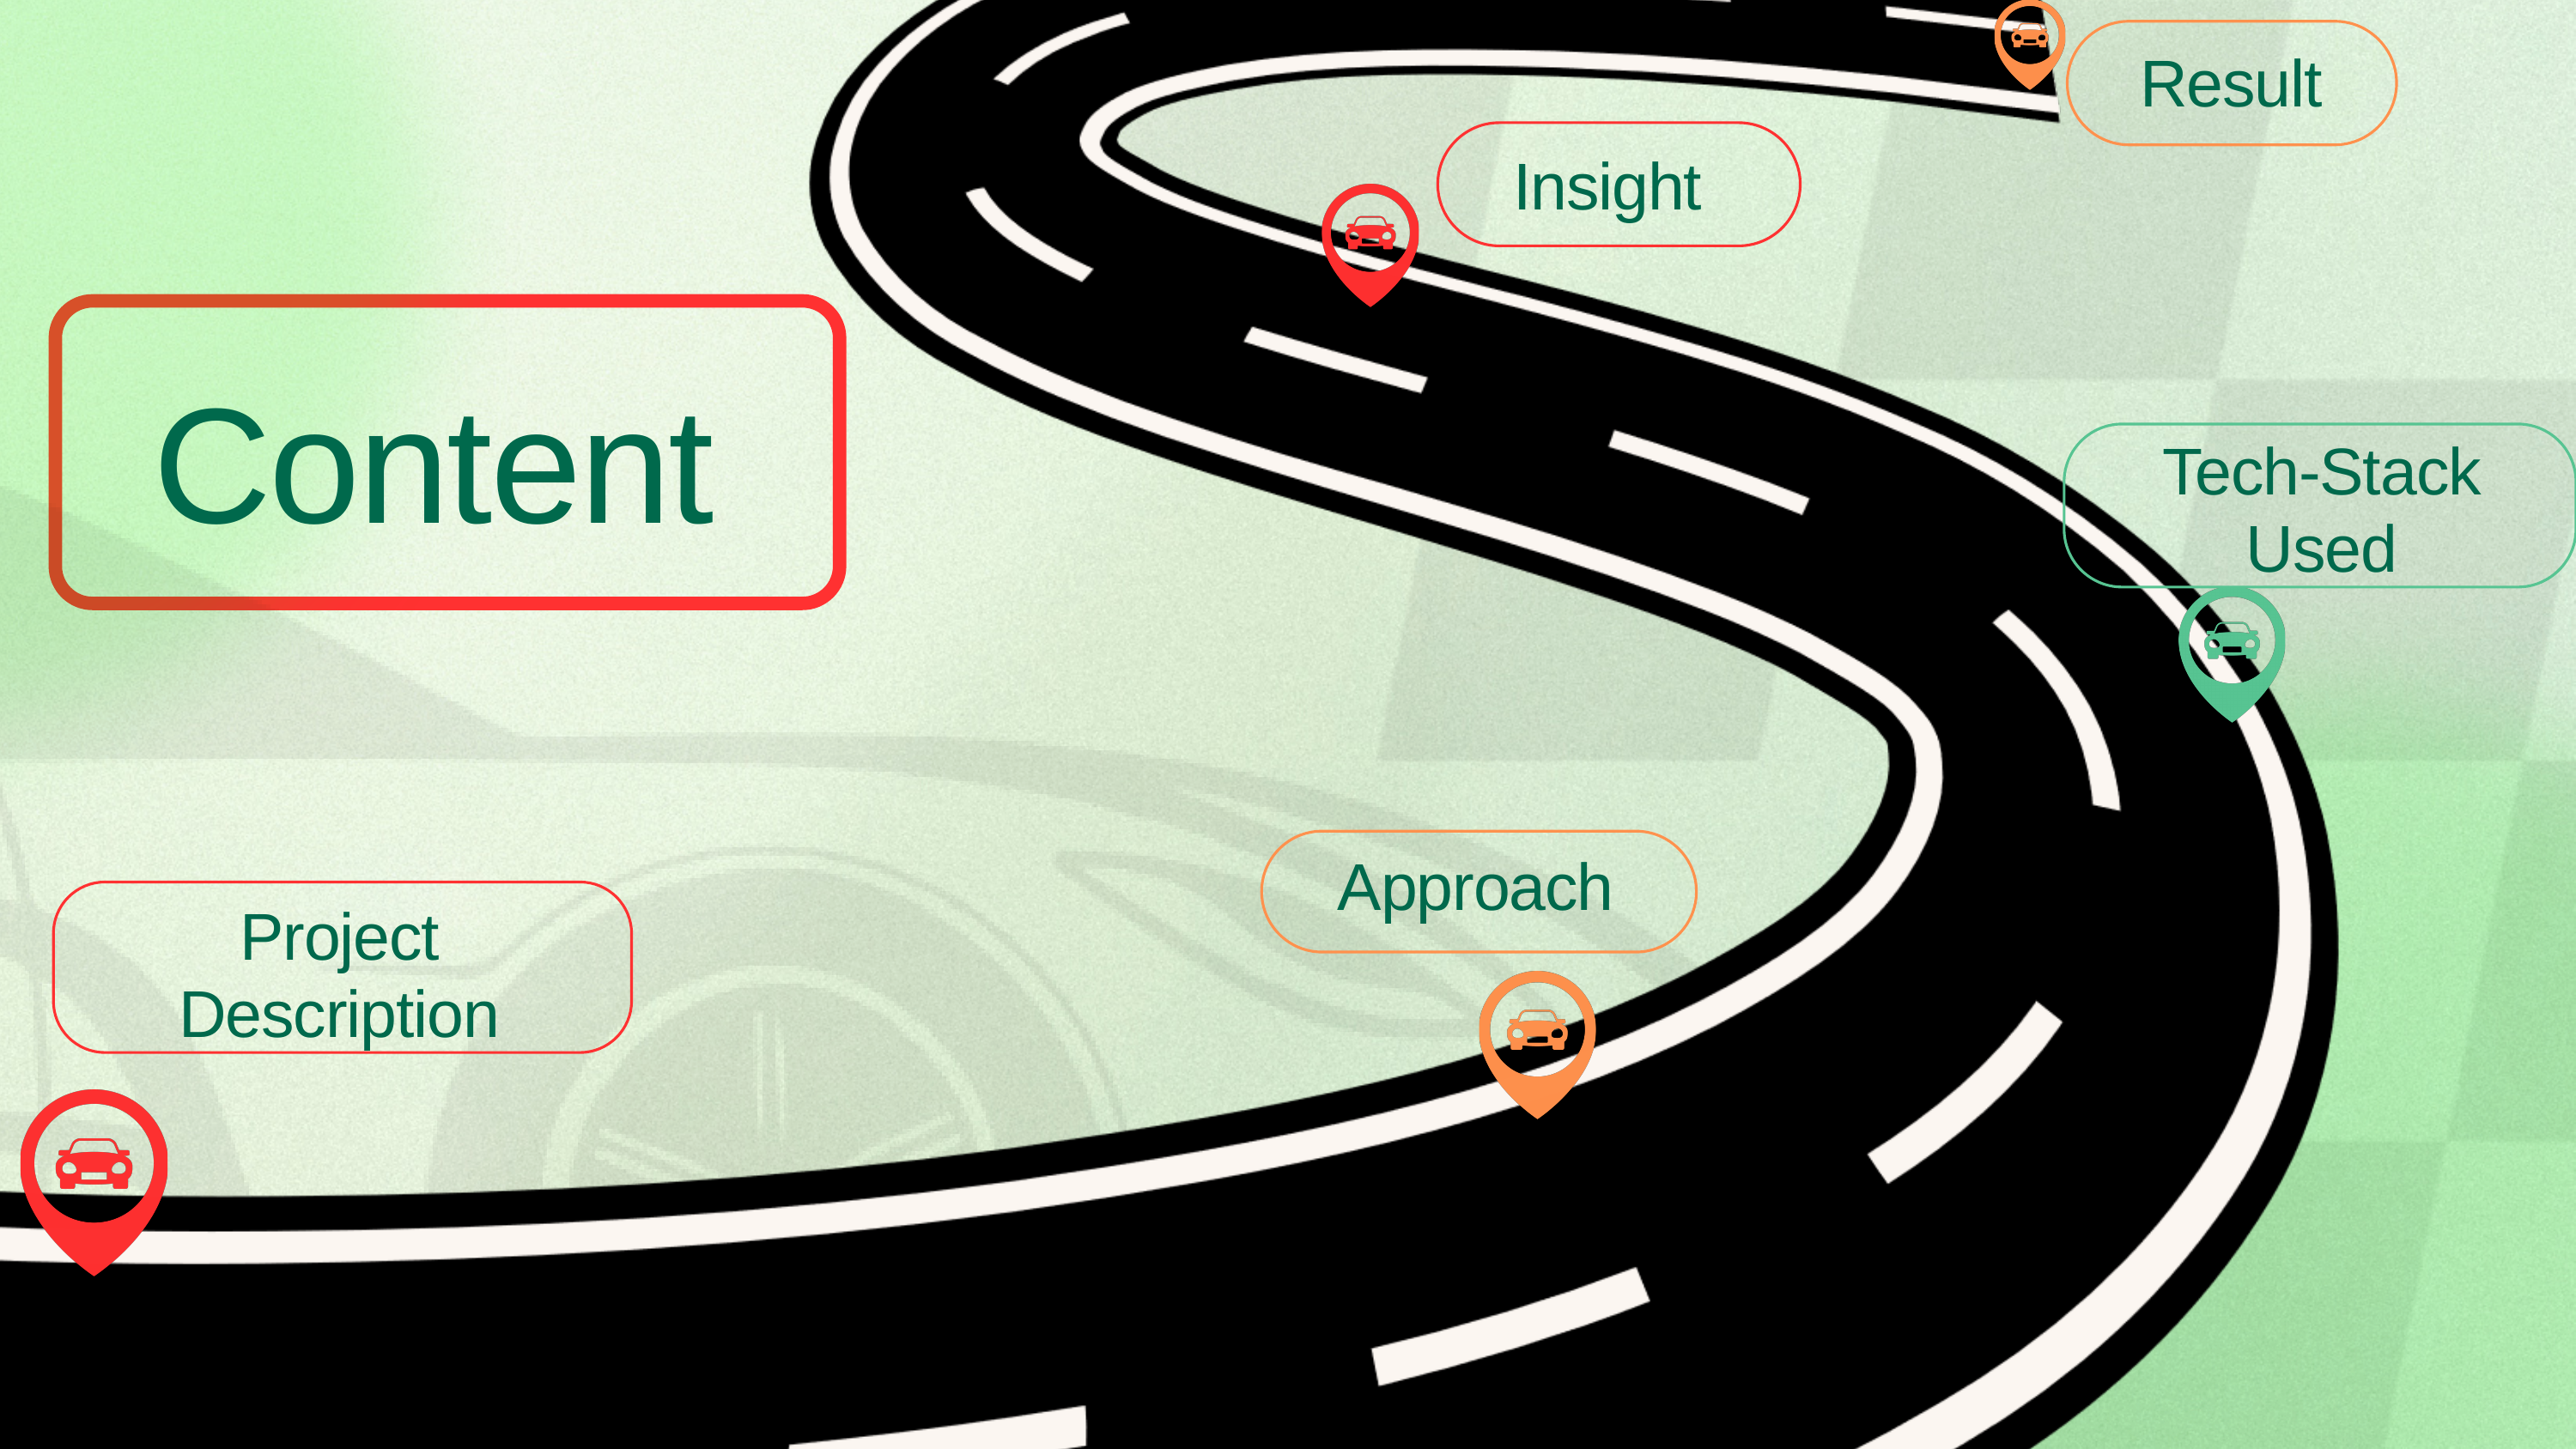

Result

Insight

Content

Tech-Stack Used

Approach

Project Description